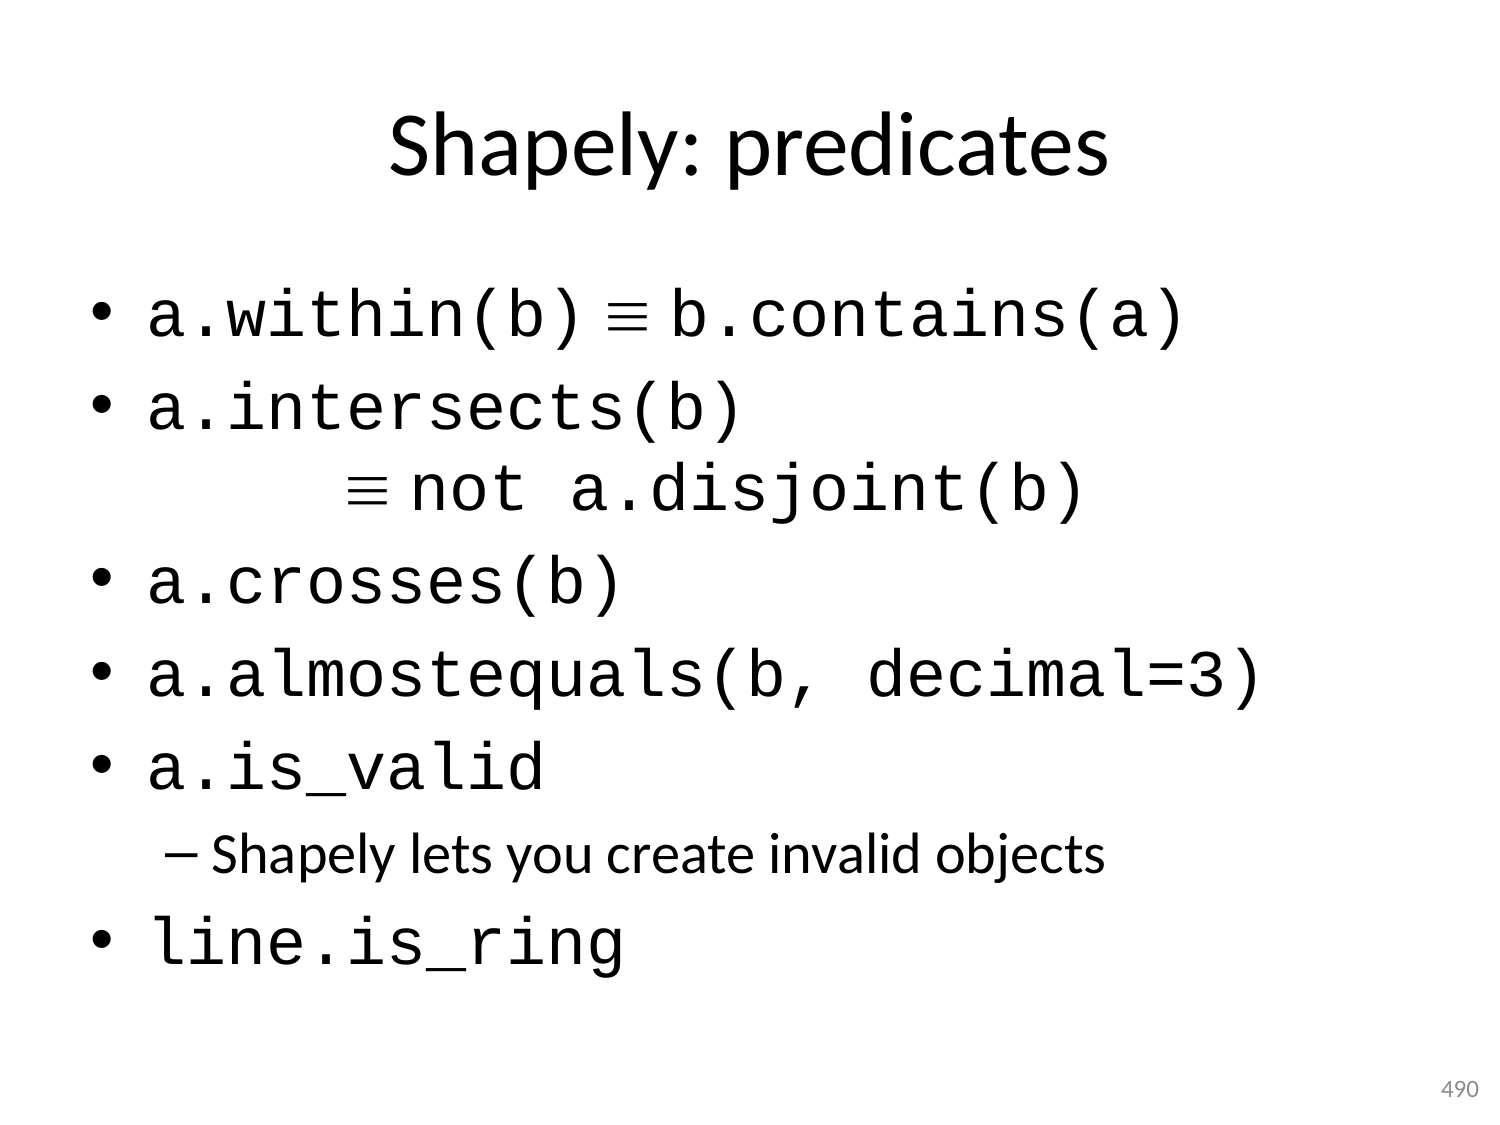

# Shapely: predicates
a.within(b) ≡ b.contains(a)
a.intersects(b)
             ≡ not a.disjoint(b)
a.crosses(b)
a.almostequals(b, decimal=3)
a.is_valid
Shapely lets you create invalid objects
line.is_ring

490